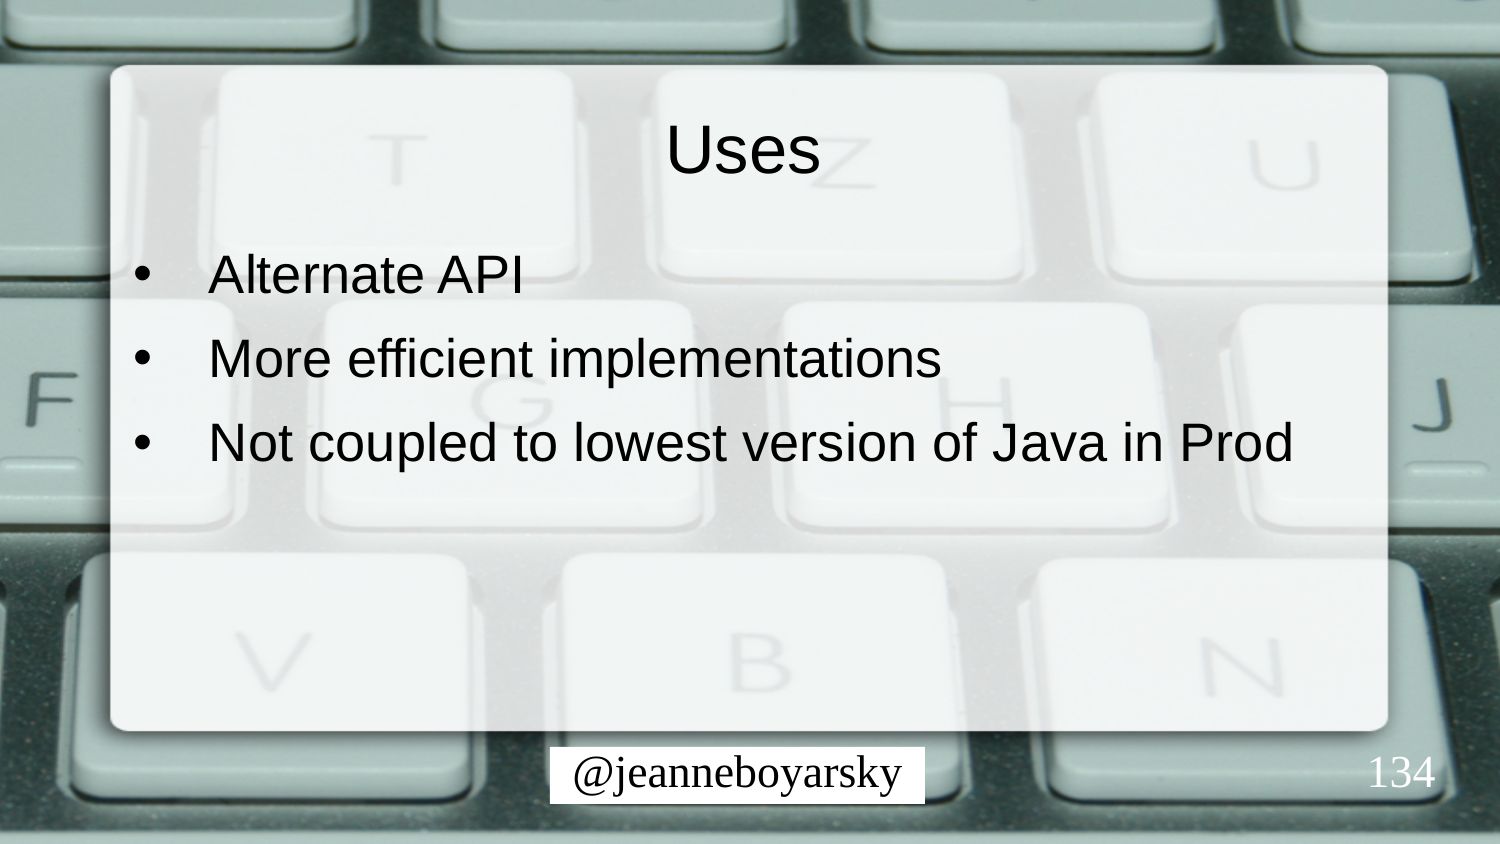

# Uses
Alternate API
More efficient implementations
Not coupled to lowest version of Java in Prod
134